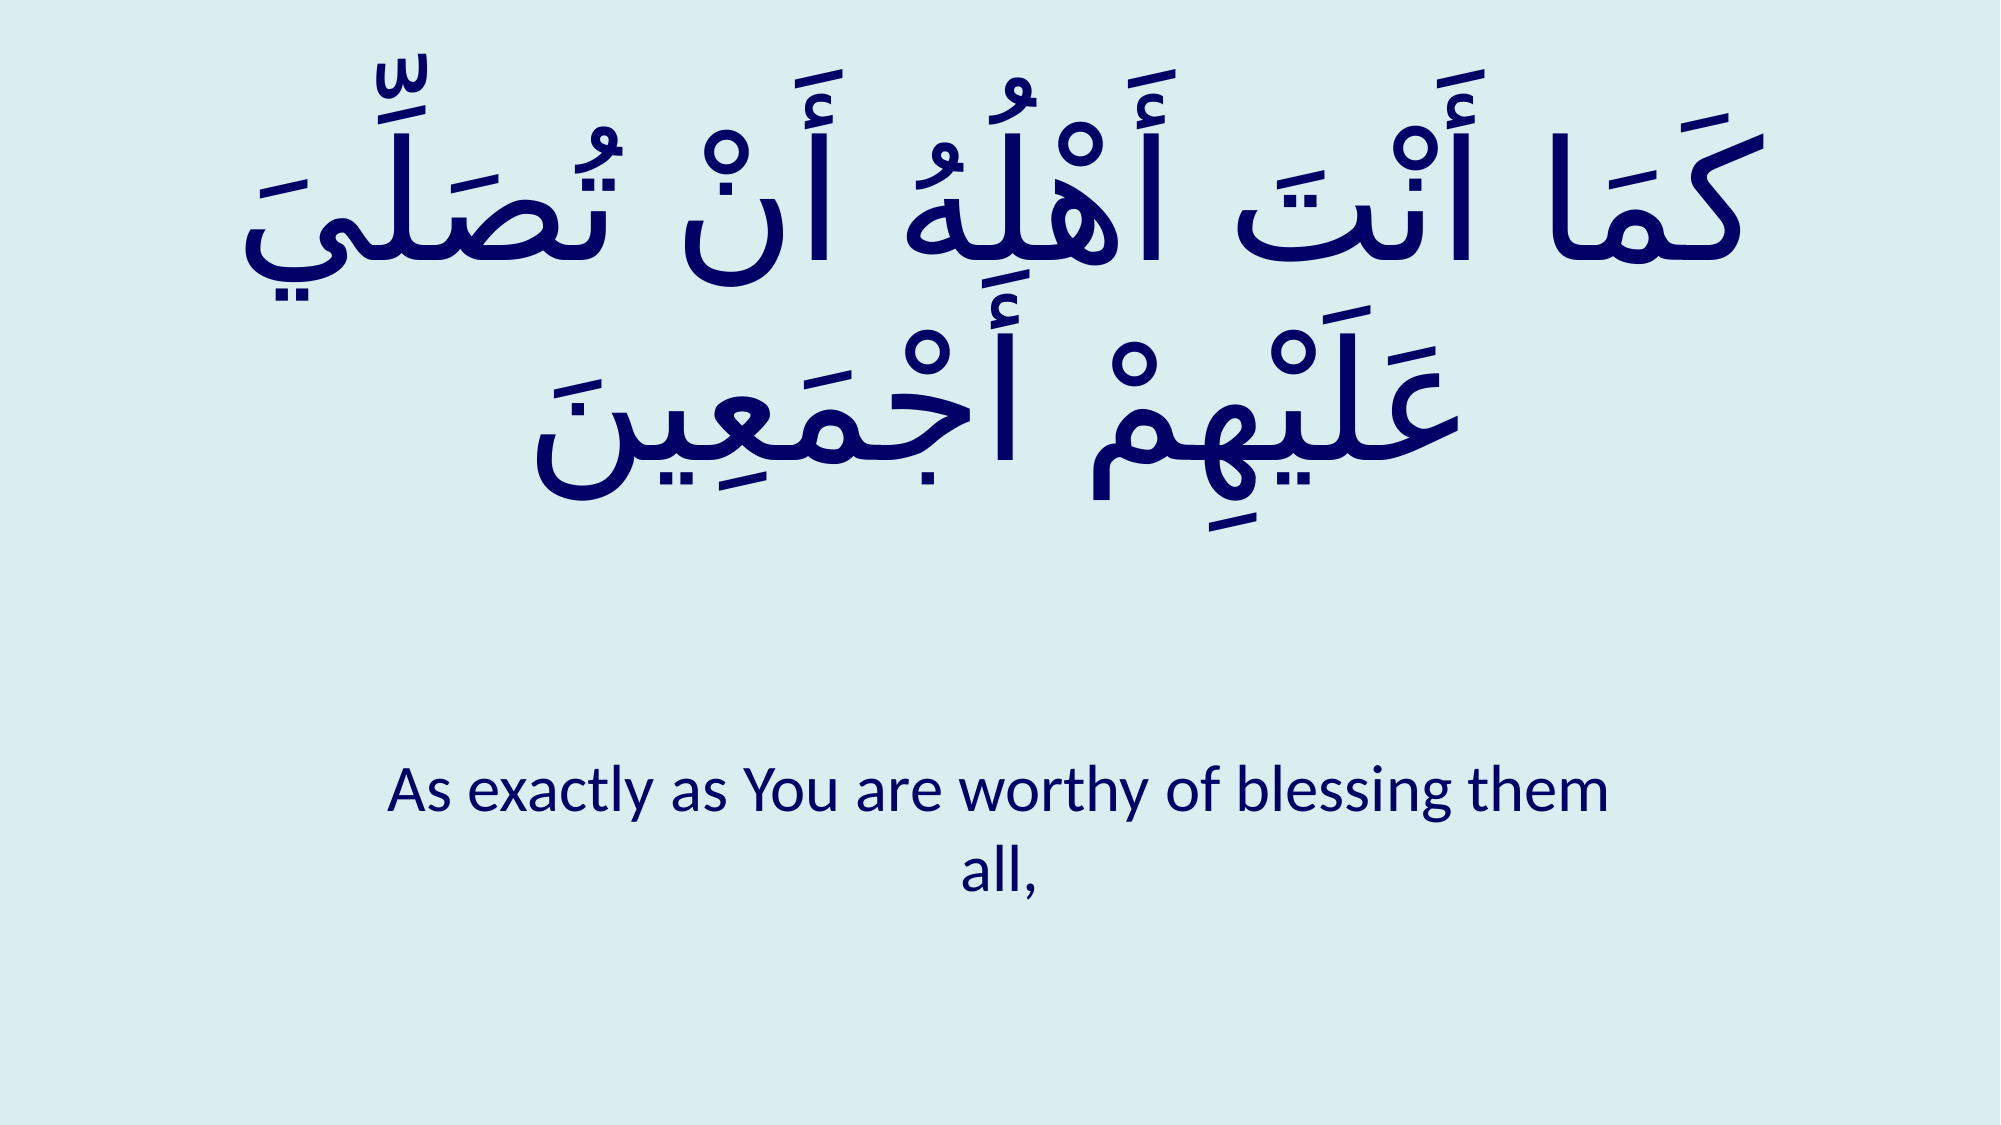

# كَمَا أَنْتَ أَهْلُهُ أَنْ تُصَلِّيَ عَلَيْهِمْ أَجْمَعِينَ
As exactly as You are worthy of blessing them all,